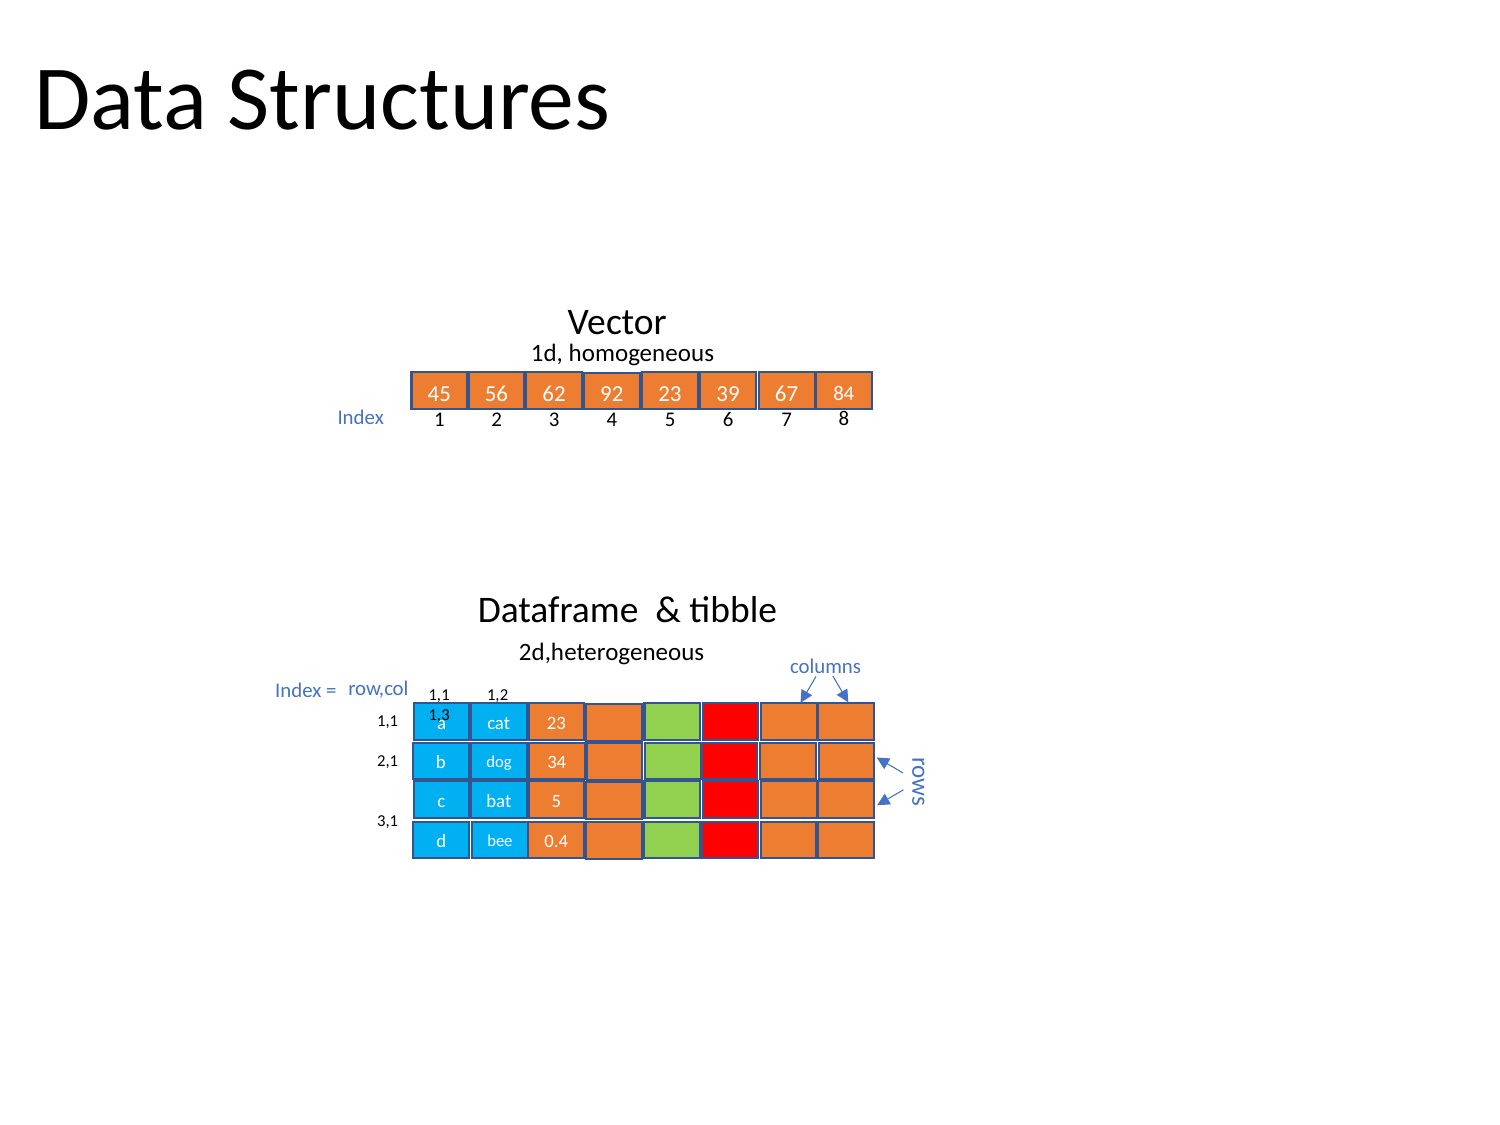

Data Structures
Vector
1d, homogeneous

45
1

23
5

39
6

67
7

84
8

56
2

62
3

92
4
Index
Dataframe  & tibble
2d,heterogeneous
columns
a
cat
b
dog
c
bat
d
bee

23

34

5

0.4

rows
row,col
Index =
1,1          1,2          1,3
1,1
         2,1

3,1